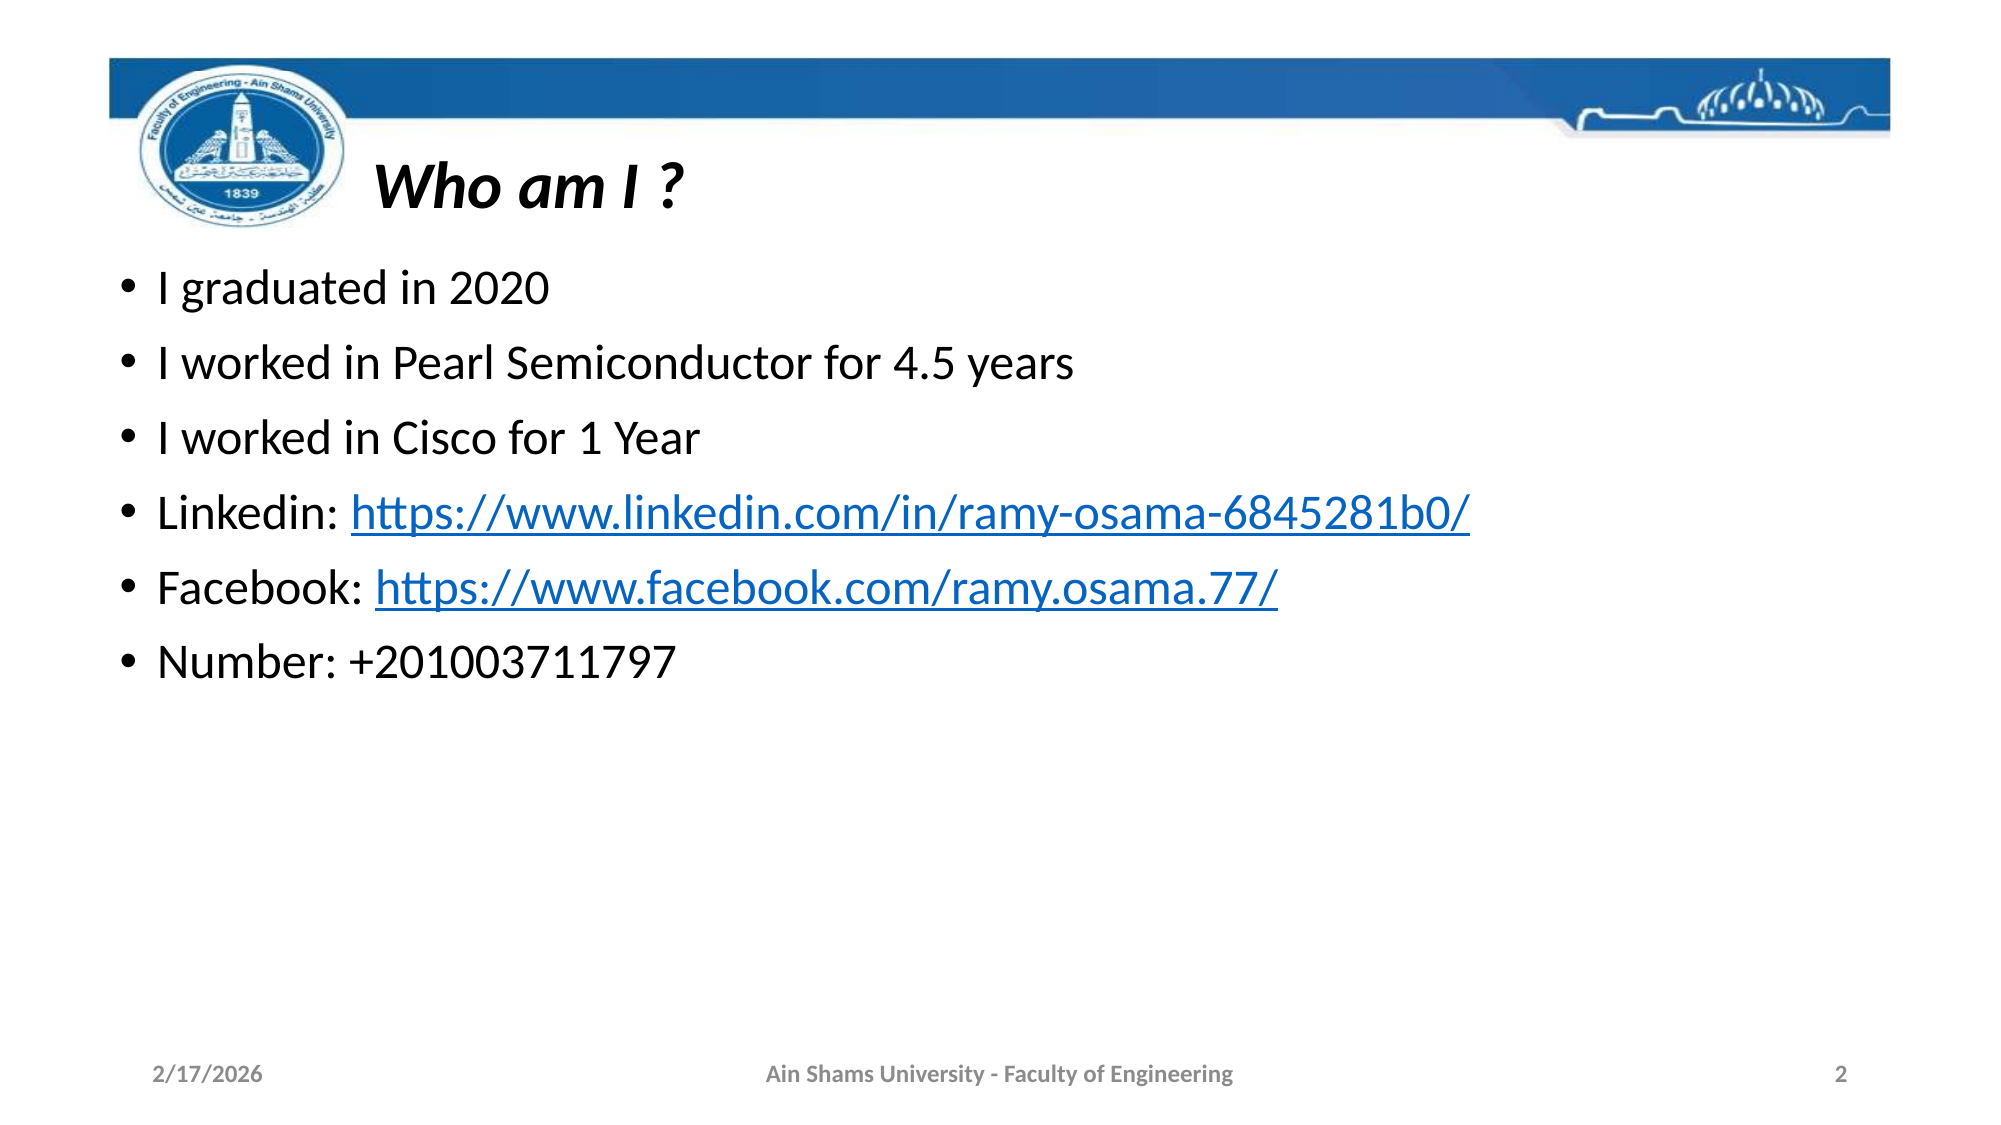

Who am I ?
I graduated in 2020
I worked in Pearl Semiconductor for 4.5 years
I worked in Cisco for 1 Year
Linkedin: https://www.linkedin.com/in/ramy-osama-6845281b0/
Facebook: https://www.facebook.com/ramy.osama.77/
Number: +201003711797
2/17/2026
Ain Shams University - Faculty of Engineering
2